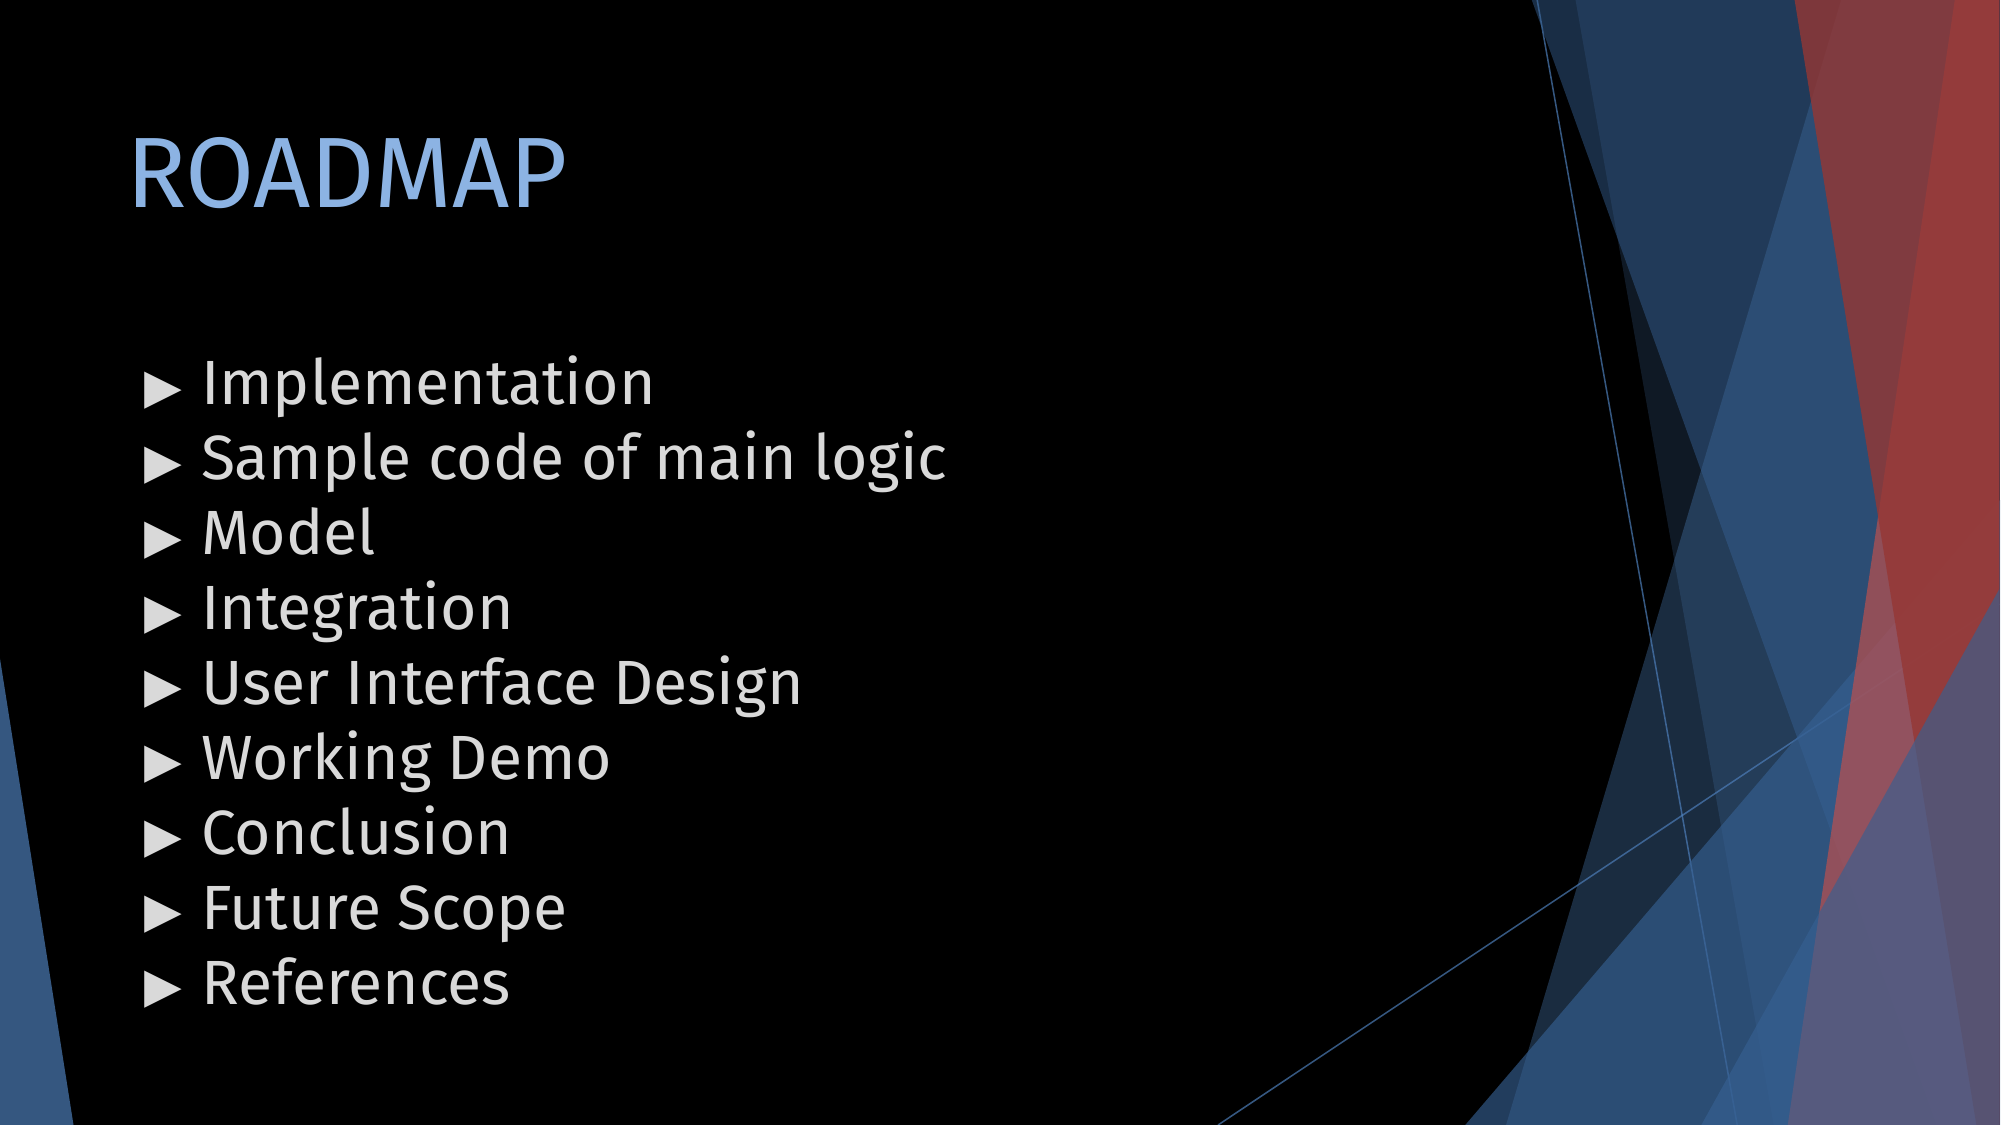

# ROADMAP
Implementation
Sample code of main logic
Model
Integration
User Interface Design
Working Demo
Conclusion
Future Scope
References